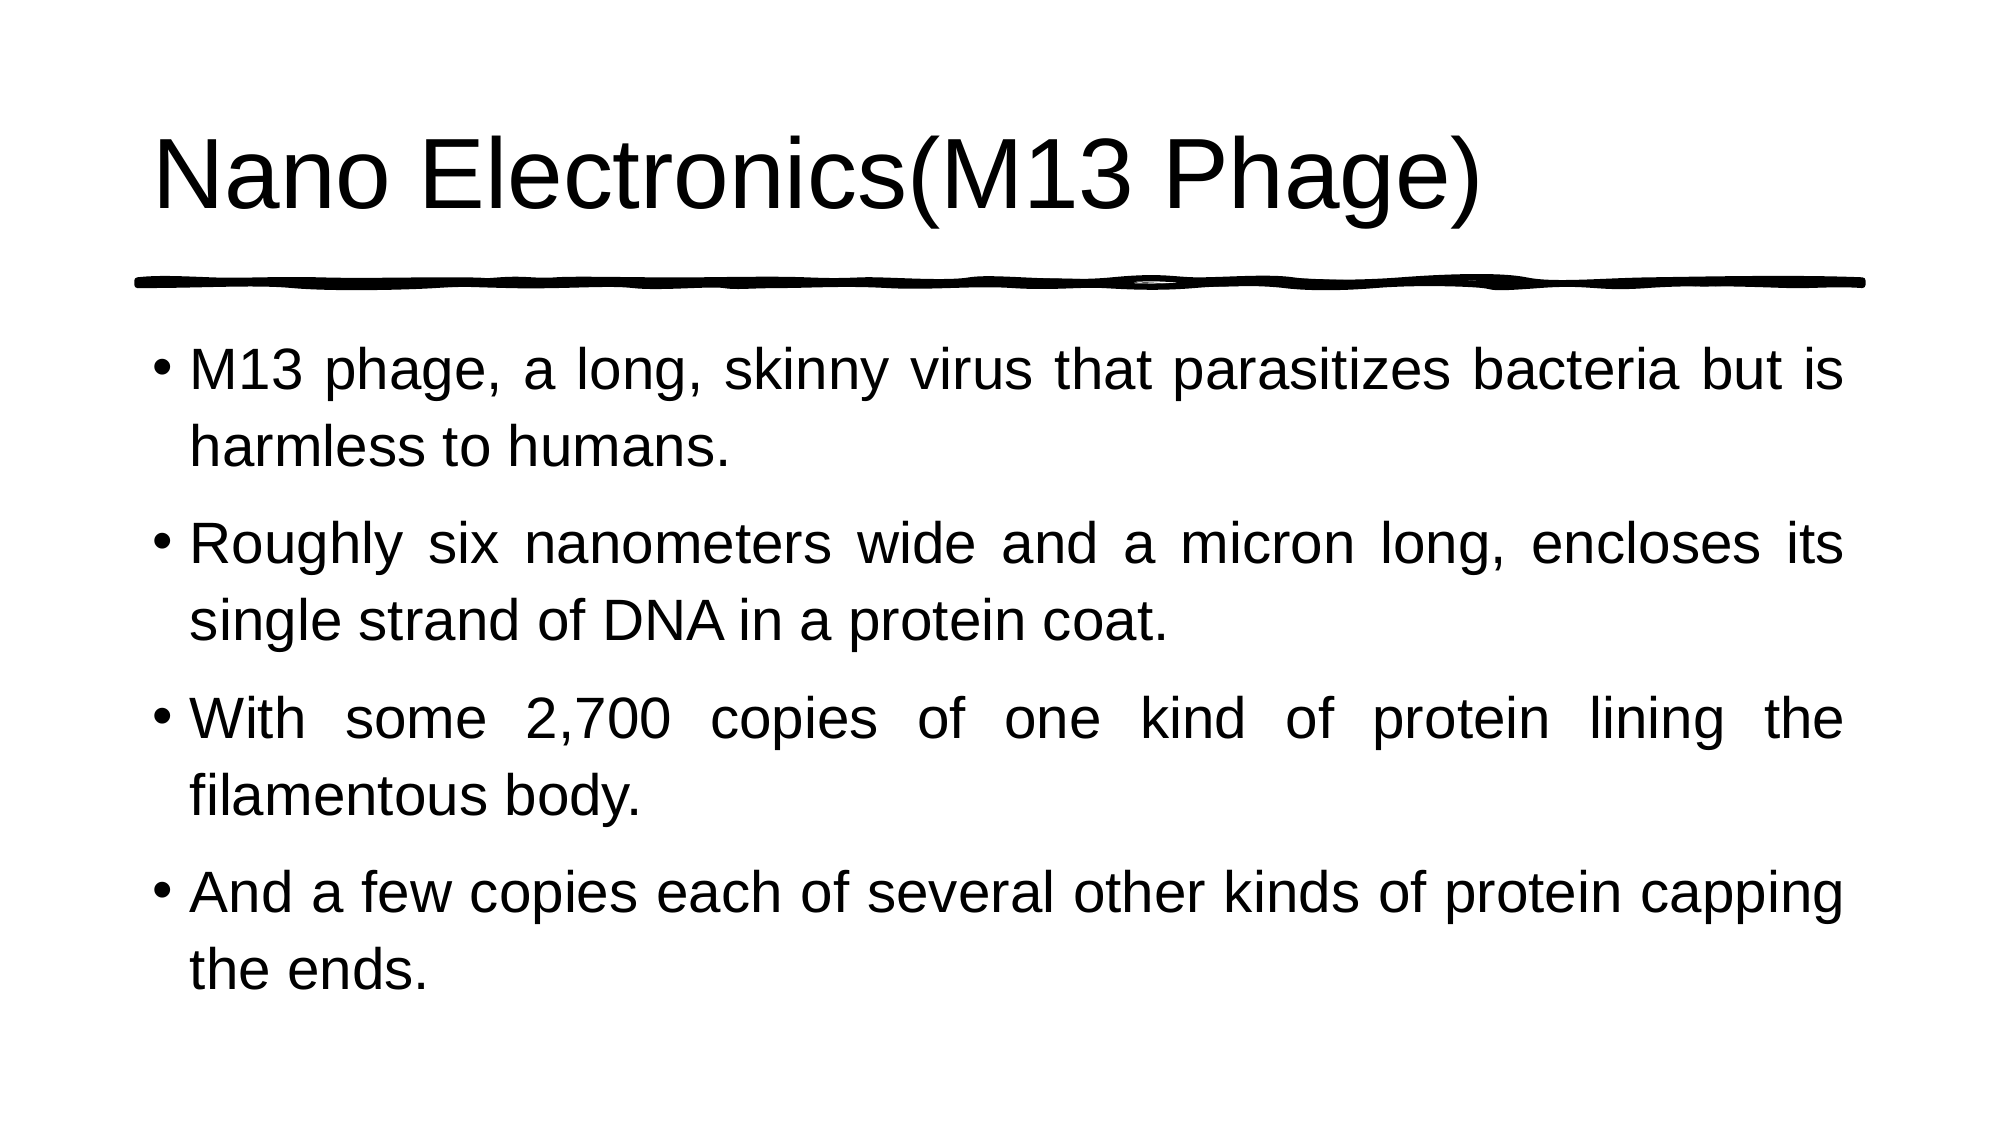

# Nano Electronics(M13 Phage)
M13 phage, a long, skinny virus that parasitizes bacteria but is harmless to humans.
Roughly six nanometers wide and a micron long, encloses its single strand of DNA in a protein coat.
With some 2,700 copies of one kind of protein lining the filamentous body.
And a few copies each of several other kinds of protein capping the ends.